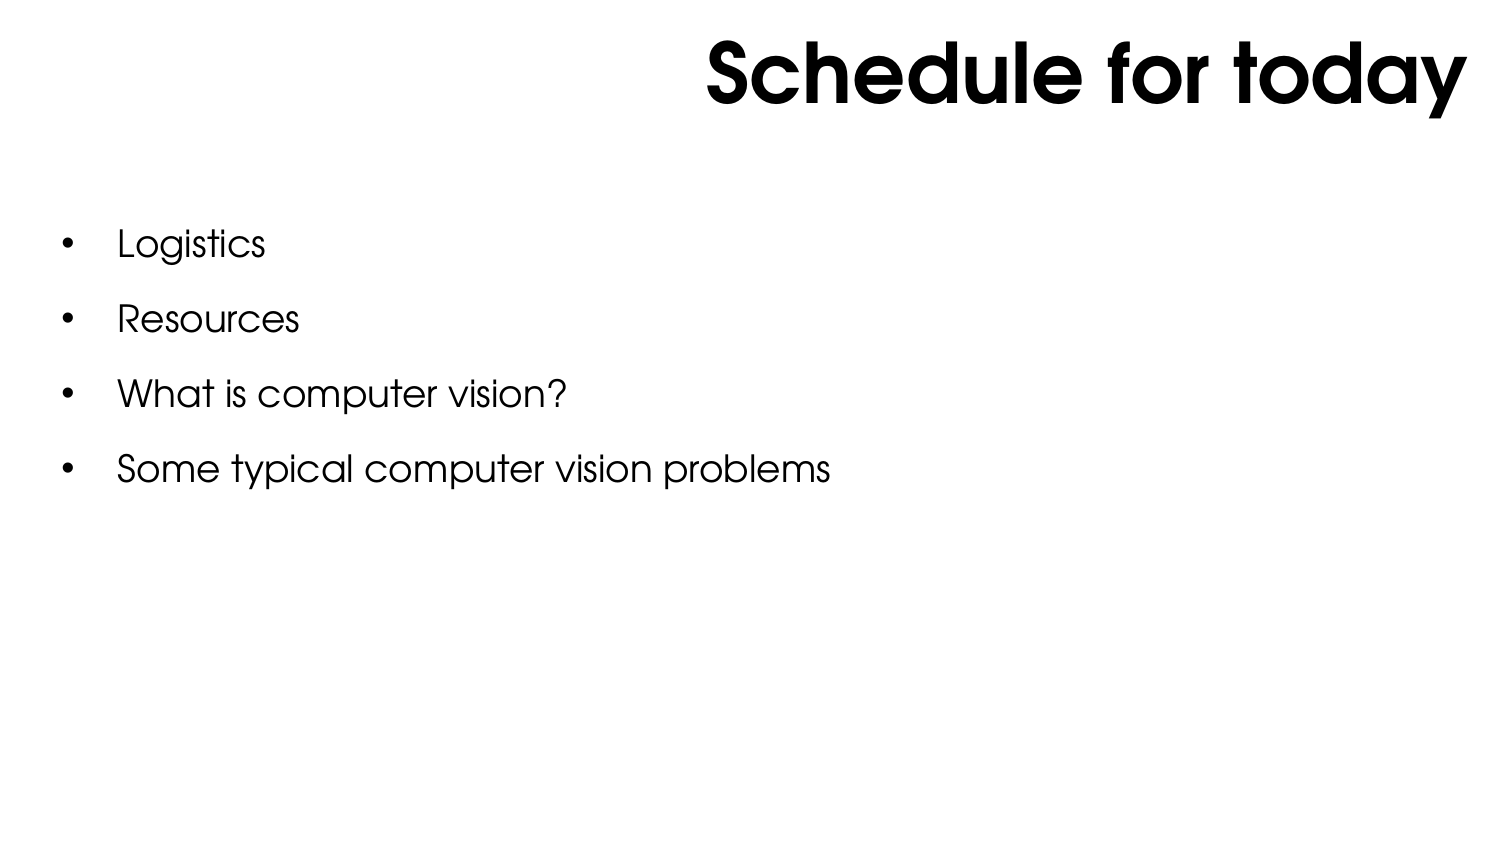

Schedule for today
Logistics
Resources
What is computer vision?
Some typical computer vision problems